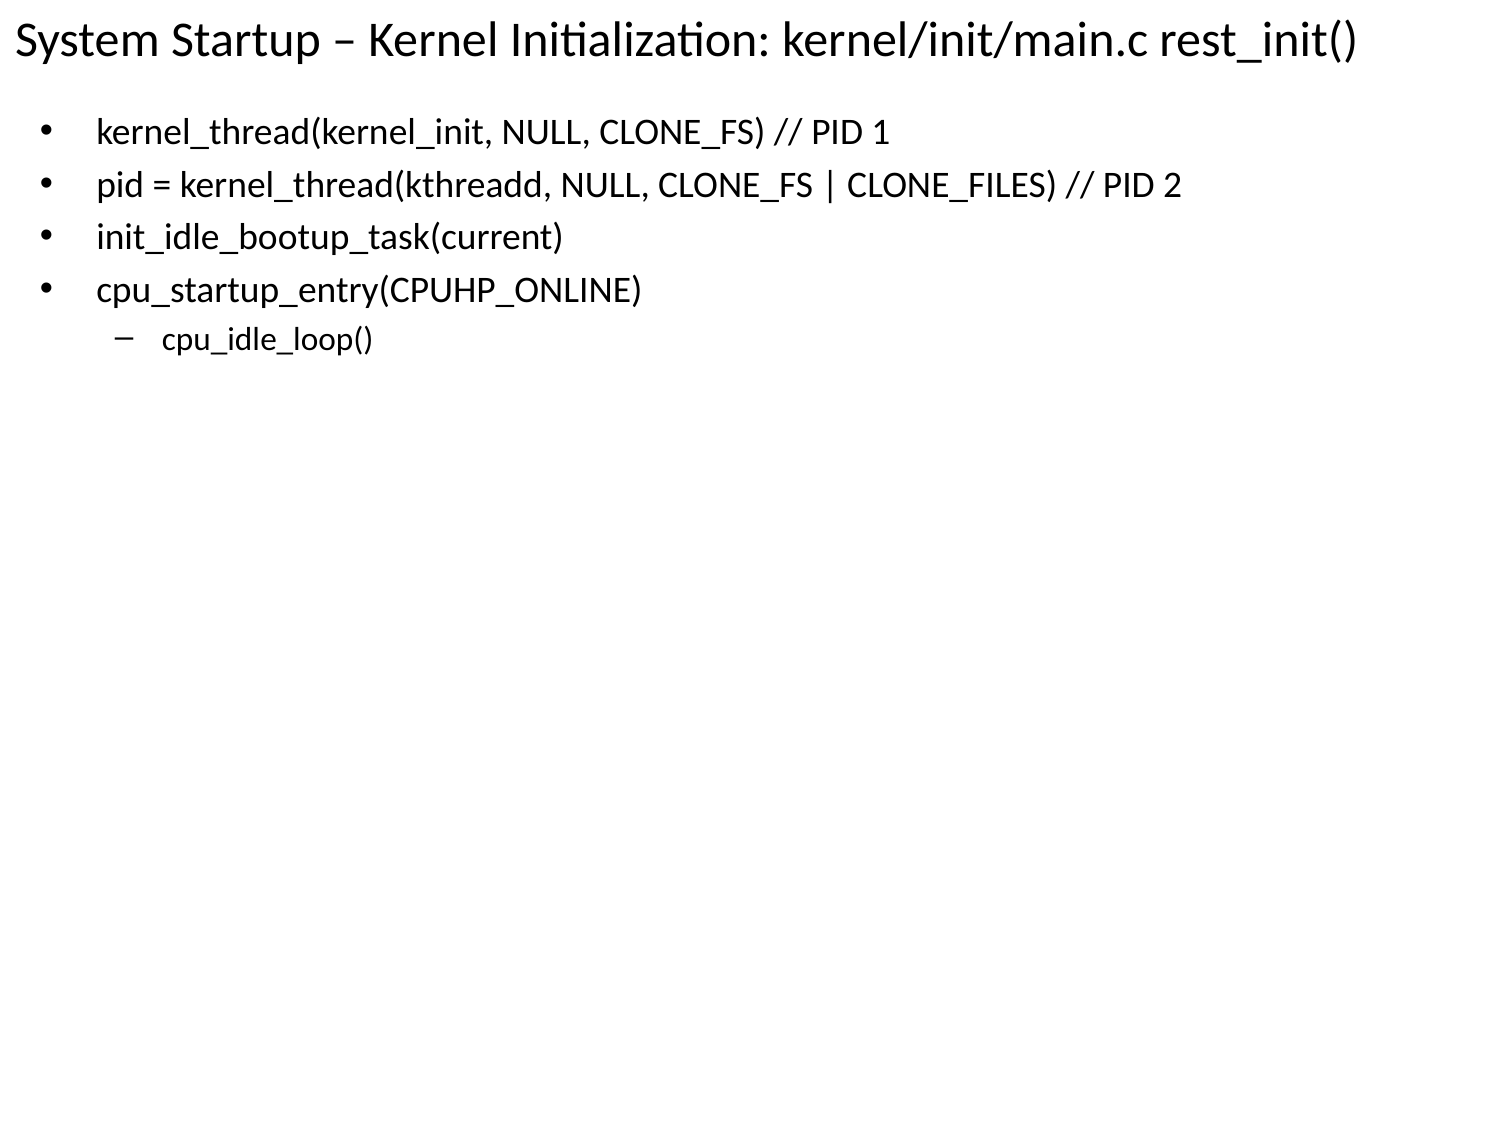

# System Startup – Kernel Initialization: kernel/init/main.c rest_init()
kernel_thread(kernel_init, NULL, CLONE_FS) // PID 1
pid = kernel_thread(kthreadd, NULL, CLONE_FS | CLONE_FILES) // PID 2
init_idle_bootup_task(current)
cpu_startup_entry(CPUHP_ONLINE)
cpu_idle_loop()